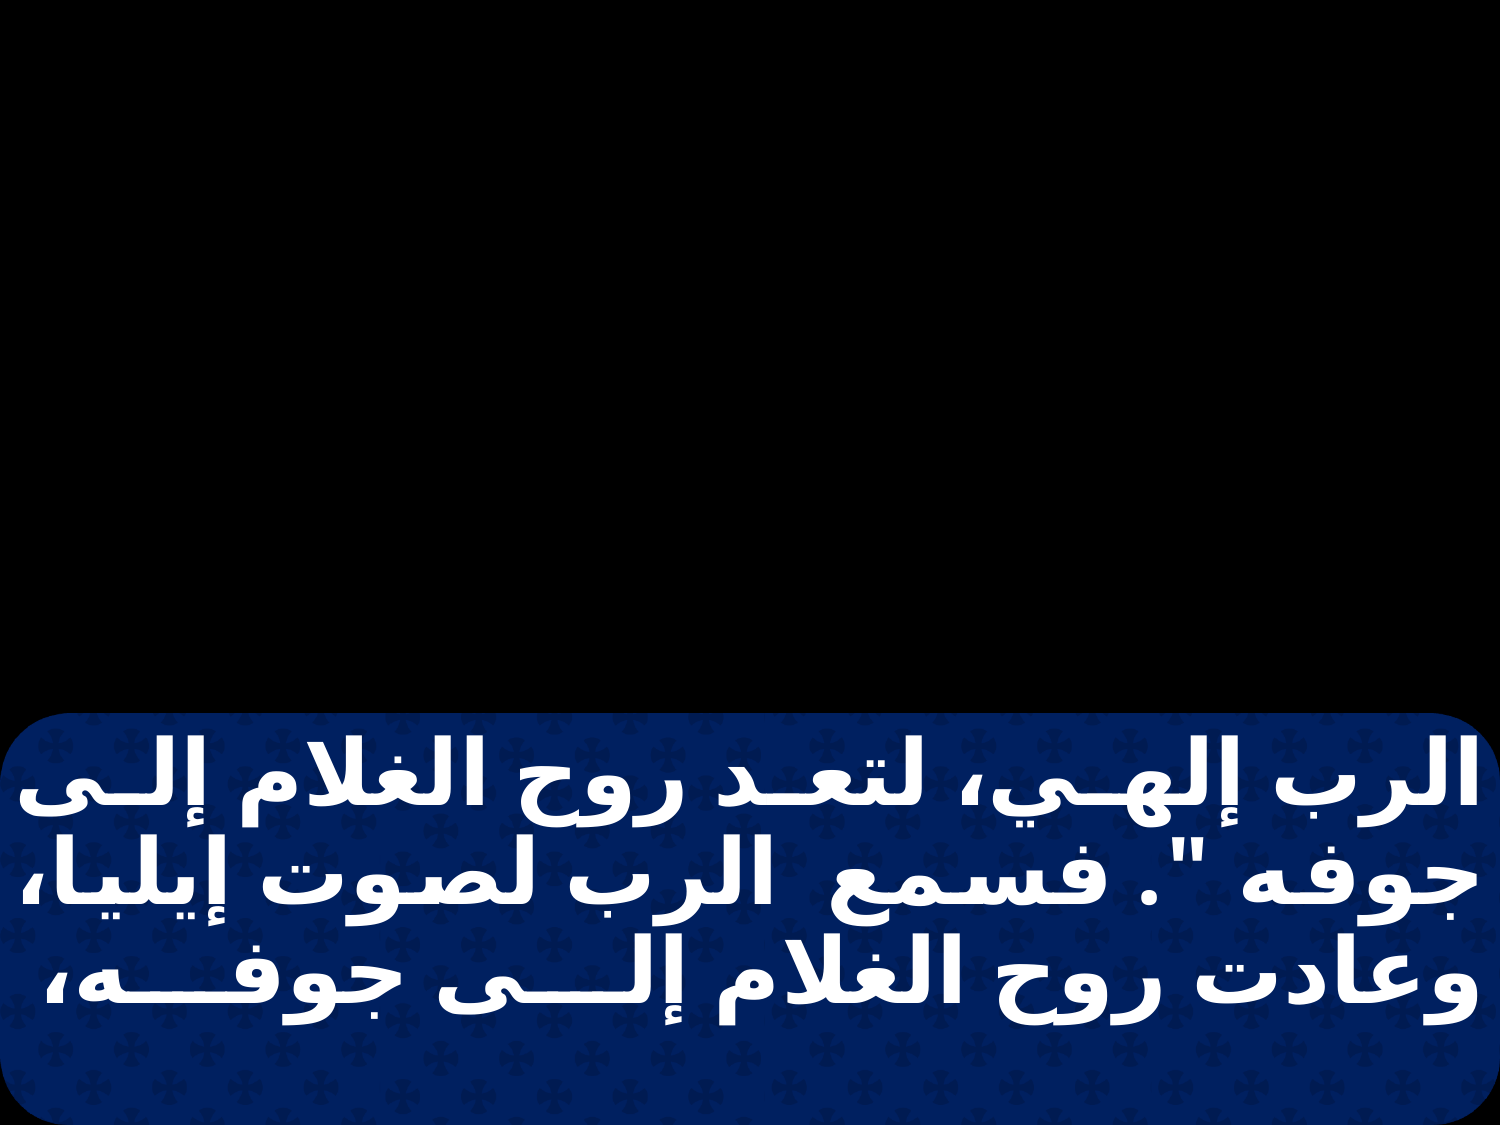

الرب إلهي، لتعد روح الغلام إلى جوفه ". فسمع  الرب لصوت إيليا، وعادت روح الغلام إلى جوفه،